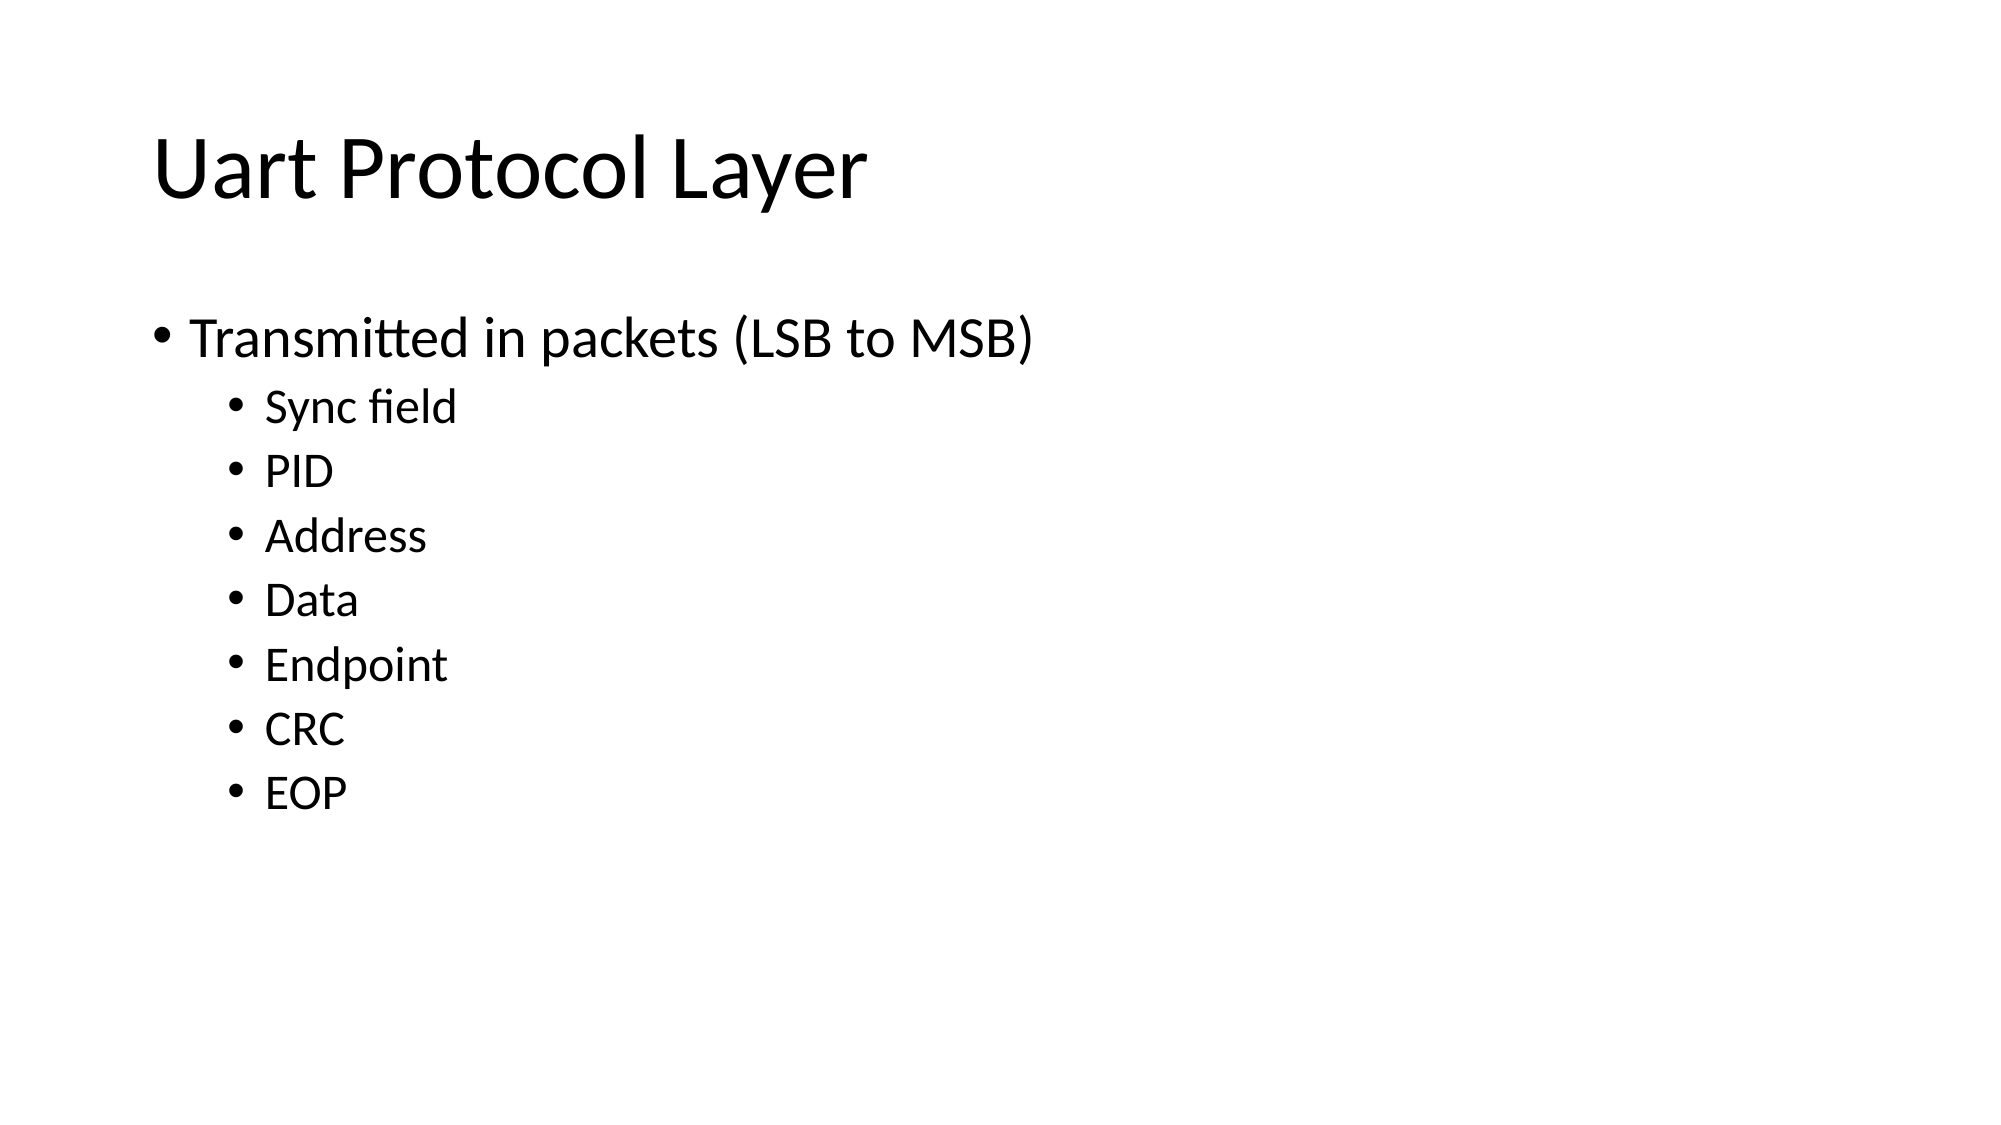

# Uart Protocol Layer
Transmitted in packets (LSB to MSB)
Sync field
PID
Address
Data
Endpoint
CRC
EOP